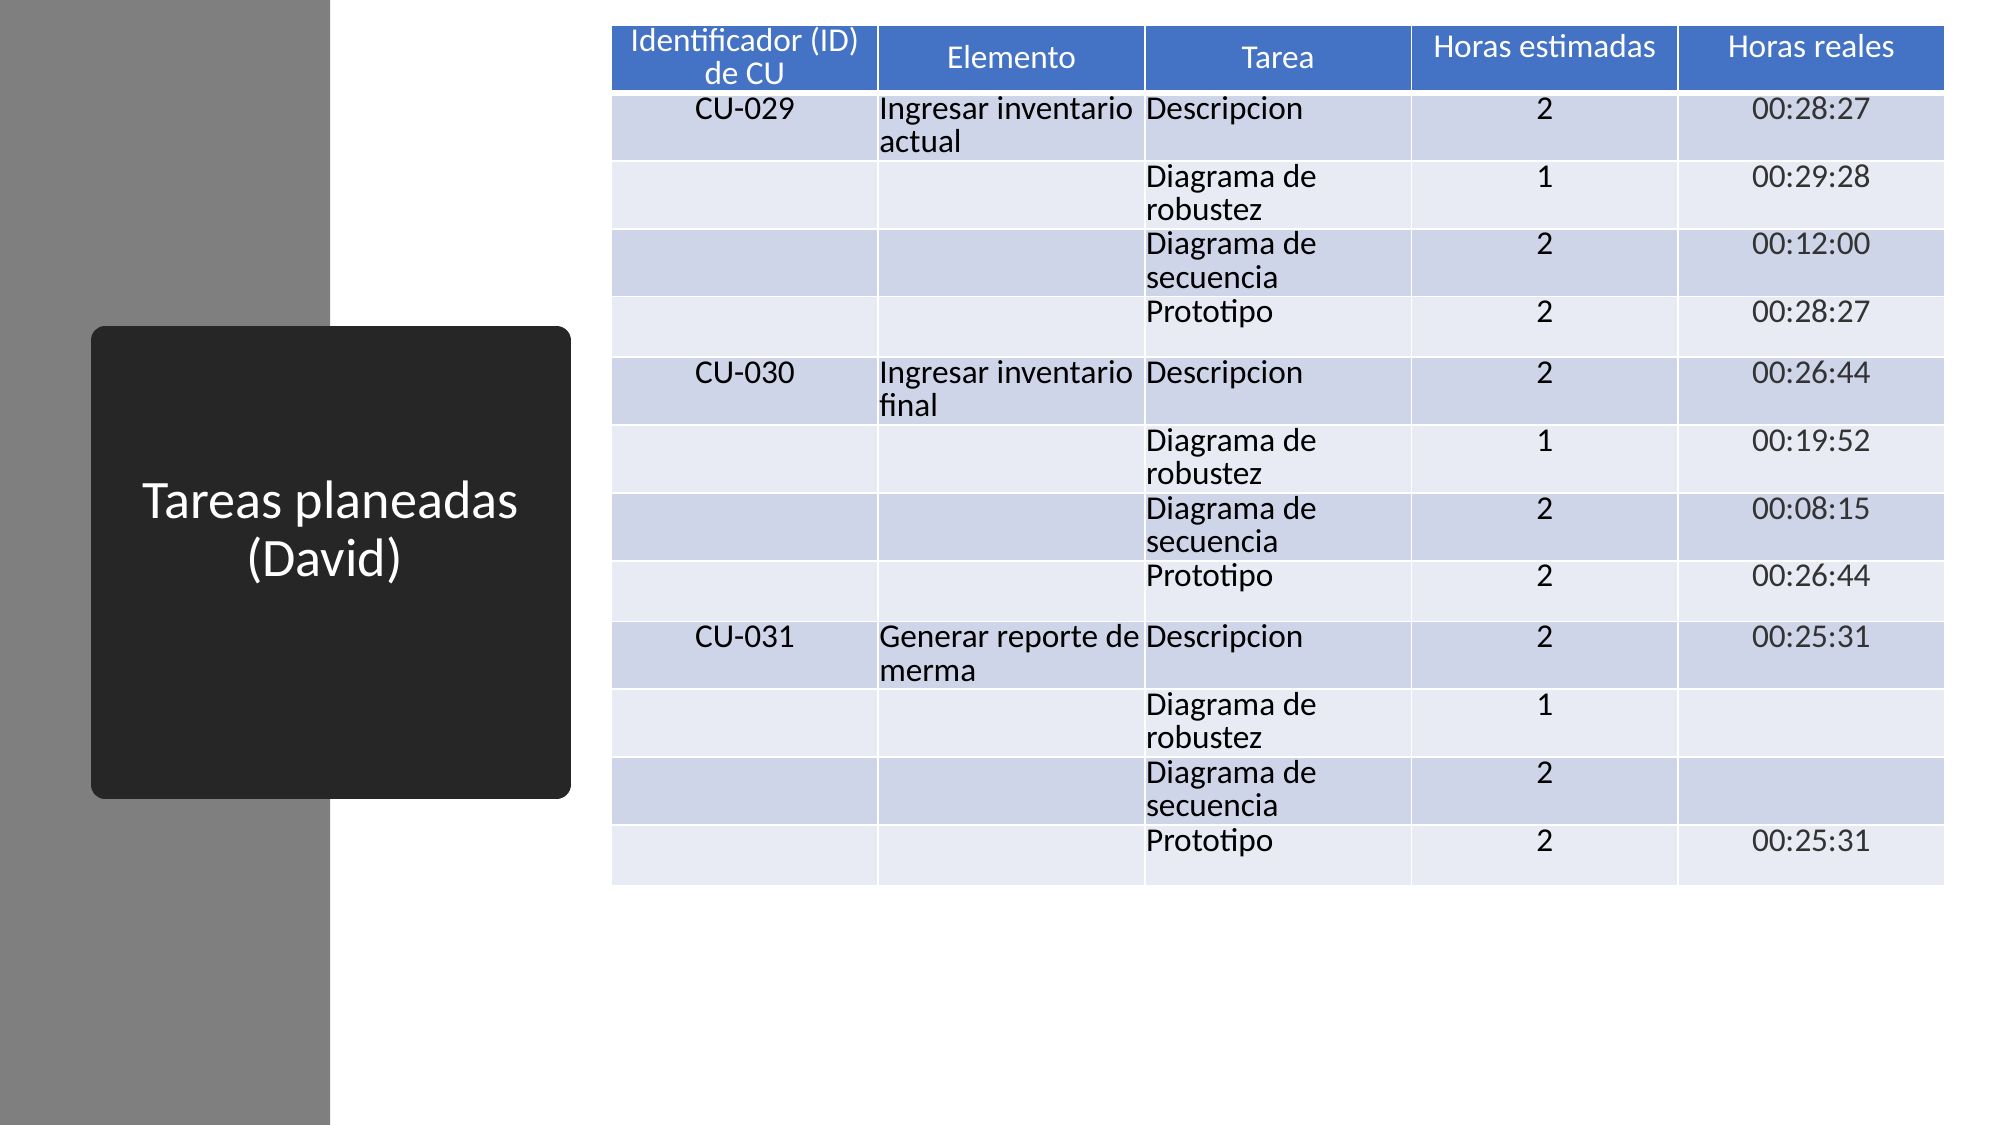

| Identificador (ID) de CU | Elemento | Tarea | Horas estimadas | Horas reales |
| --- | --- | --- | --- | --- |
| CU-029 | Ingresar inventario actual | Descripcion | 2 | 00:28:27 |
|  |  | Diagrama de robustez | 1 | 00:29:28 |
|  |  | Diagrama de secuencia | 2 | 00:12:00 |
|  |  | Prototipo | 2 | 00:28:27 |
| CU-030 | Ingresar inventario final | Descripcion | 2 | 00:26:44 |
|  |  | Diagrama de robustez | 1 | 00:19:52 |
|  |  | Diagrama de secuencia | 2 | 00:08:15 |
|  |  | Prototipo | 2 | 00:26:44 |
| CU-031 | Generar reporte de merma | Descripcion | 2 | 00:25:31 |
|  |  | Diagrama de robustez | 1 |  |
|  |  | Diagrama de secuencia | 2 |  |
|  |  | Prototipo | 2 | 00:25:31 |
# Tareas planeadas (David)